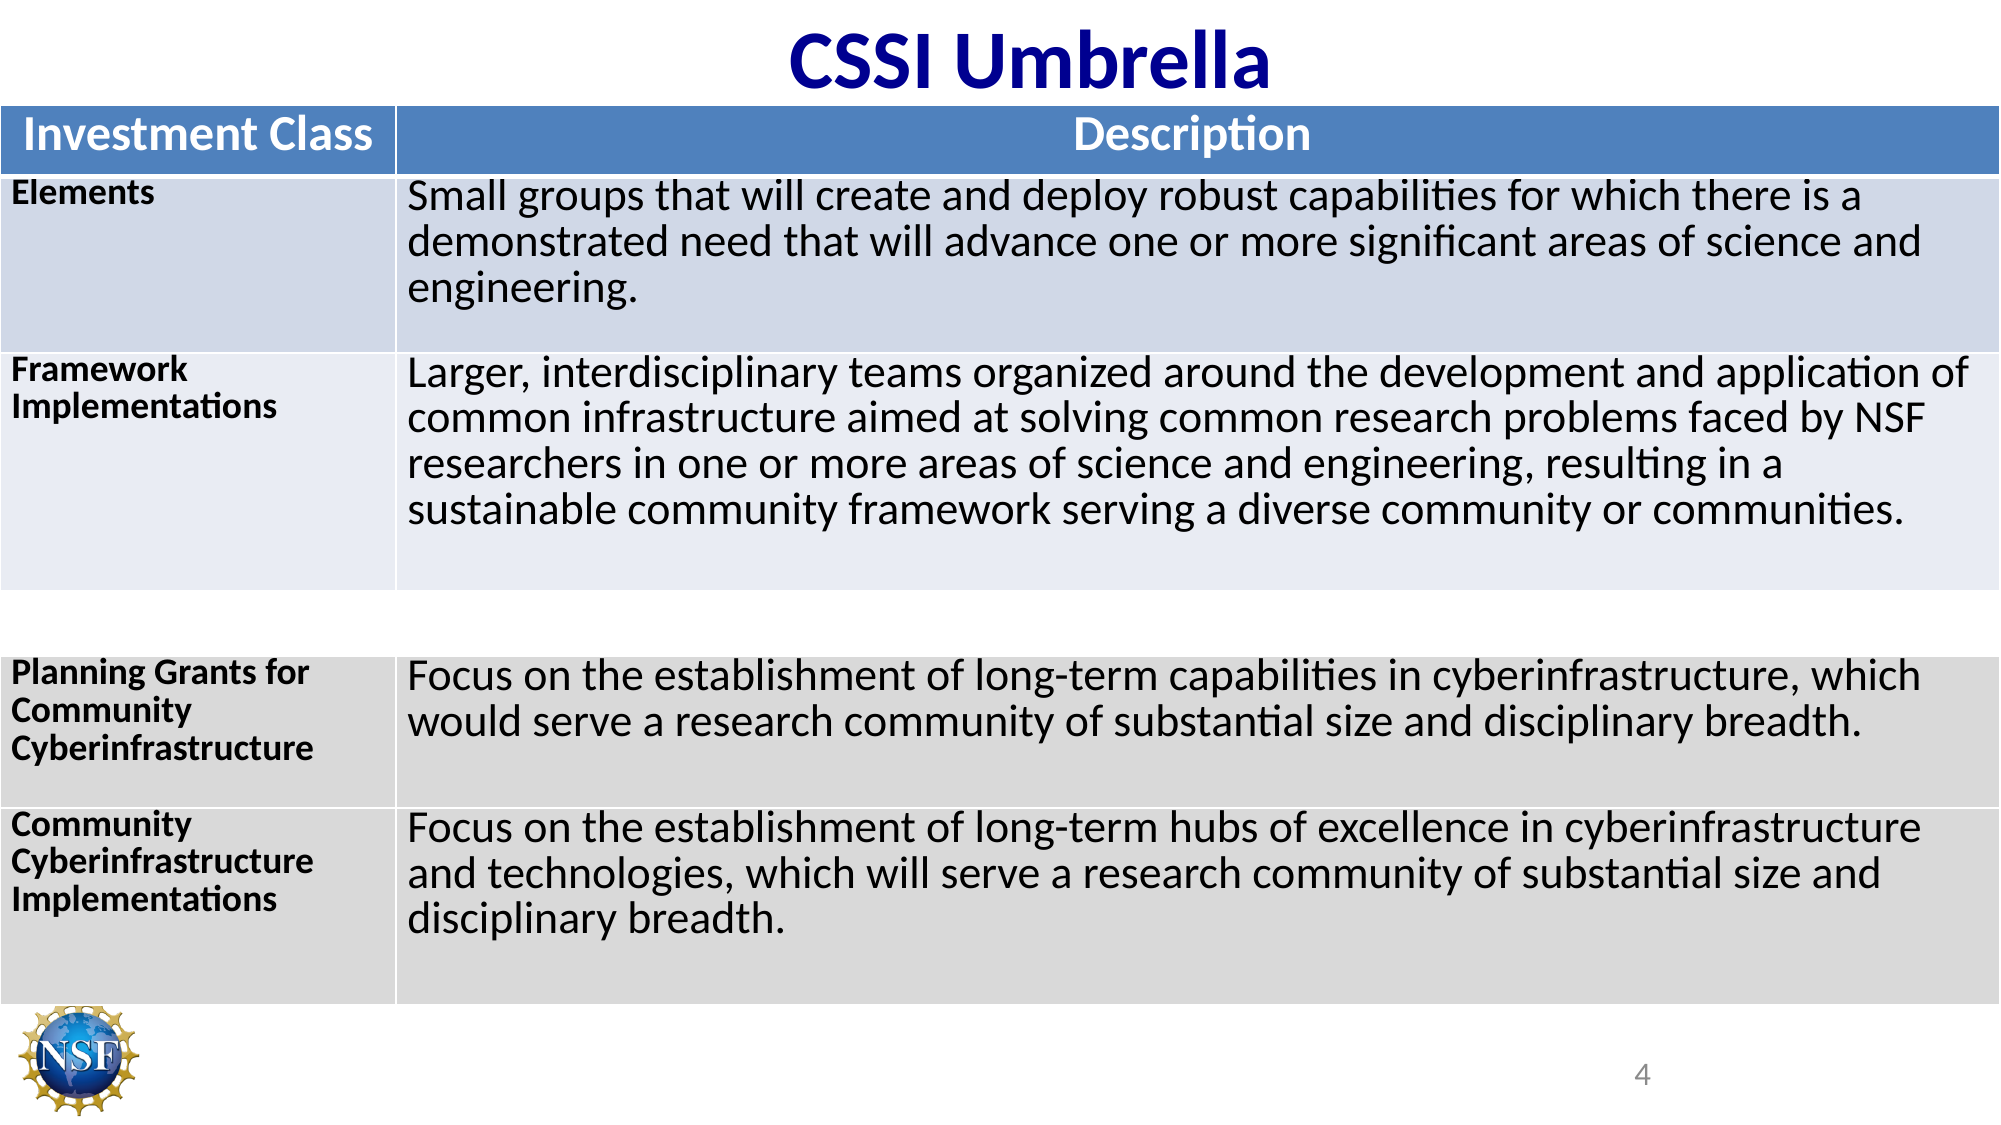

CSSI Umbrella
| Investment Class | Description |
| --- | --- |
| Elements | Small groups that will create and deploy robust capabilities for which there is a demonstrated need that will advance one or more significant areas of science and engineering. |
| Framework Implementations | Larger, interdisciplinary teams organized around the development and application of common infrastructure aimed at solving common research problems faced by NSF researchers in one or more areas of science and engineering, resulting in a sustainable community framework serving a diverse community or communities. |
|  |  |
| Planning Grants for Community Cyberinfrastructure | Focus on the establishment of long-term capabilities in cyberinfrastructure, which would serve a research community of substantial size and disciplinary breadth. |
| Community Cyberinfrastructure Implementations | Focus on the establishment of long-term hubs of excellence in cyberinfrastructure and technologies, which will serve a research community of substantial size and disciplinary breadth. |
4